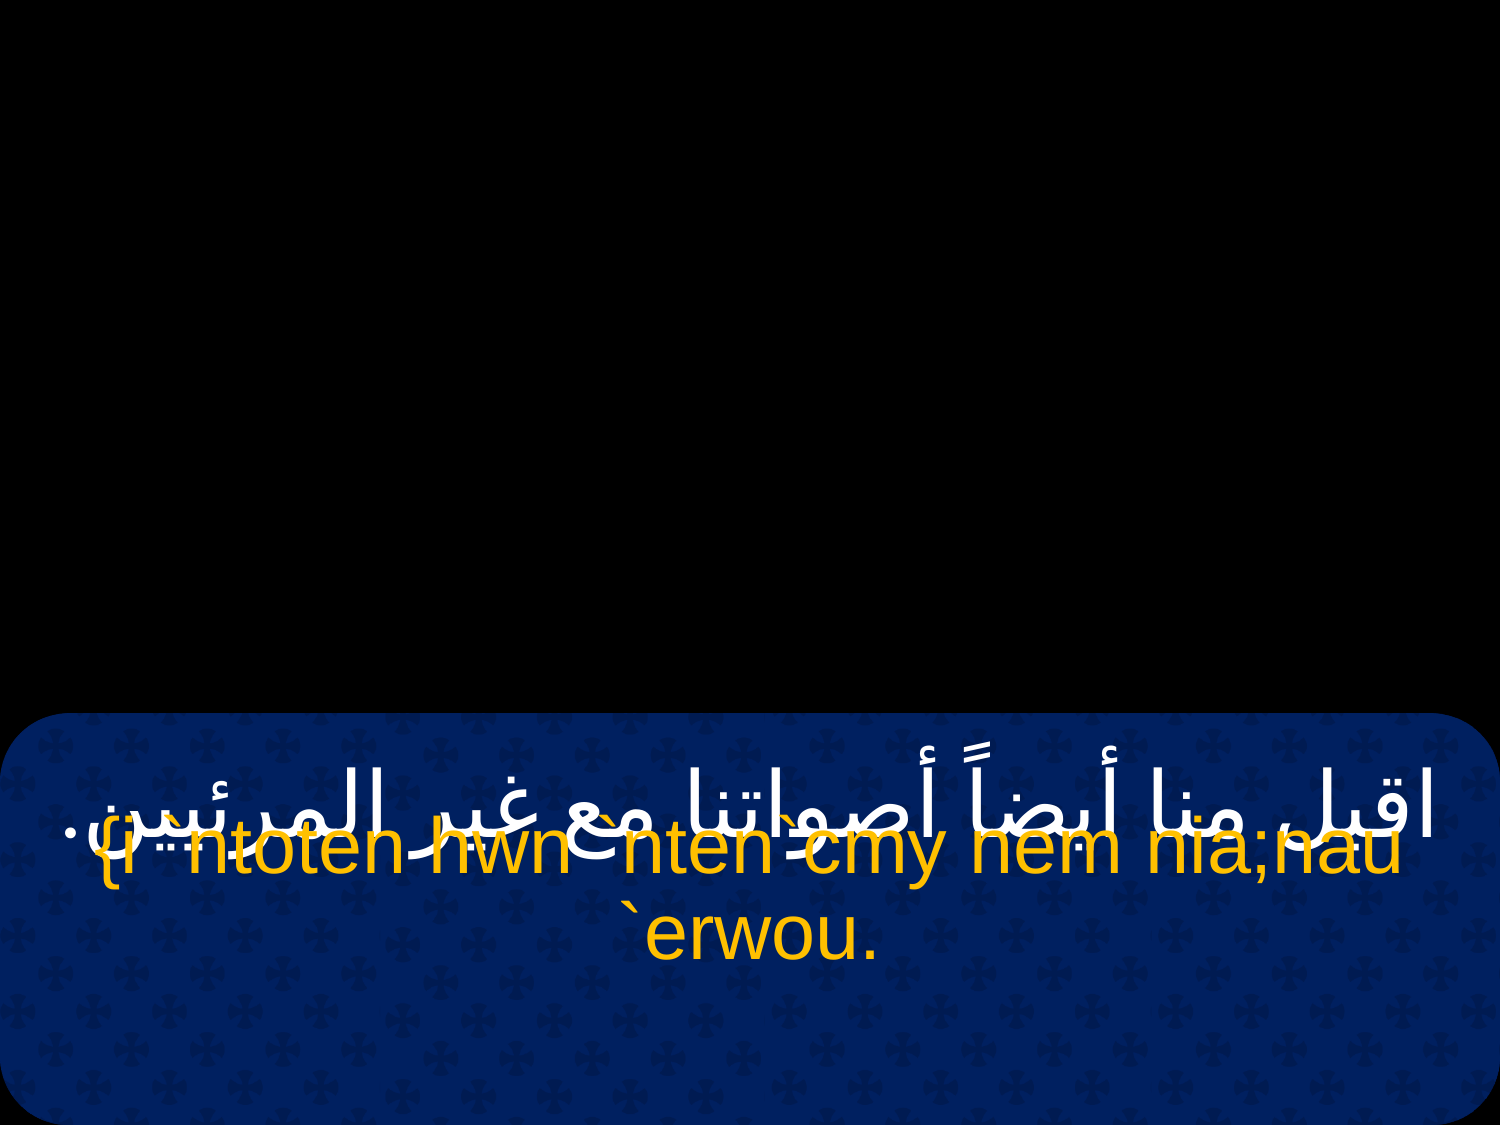

# اقبل منا أيضاً أصواتنا مع غير المرئيين.
{i `ntoten hwn `nten`cmy nem nia;nau `erwou.